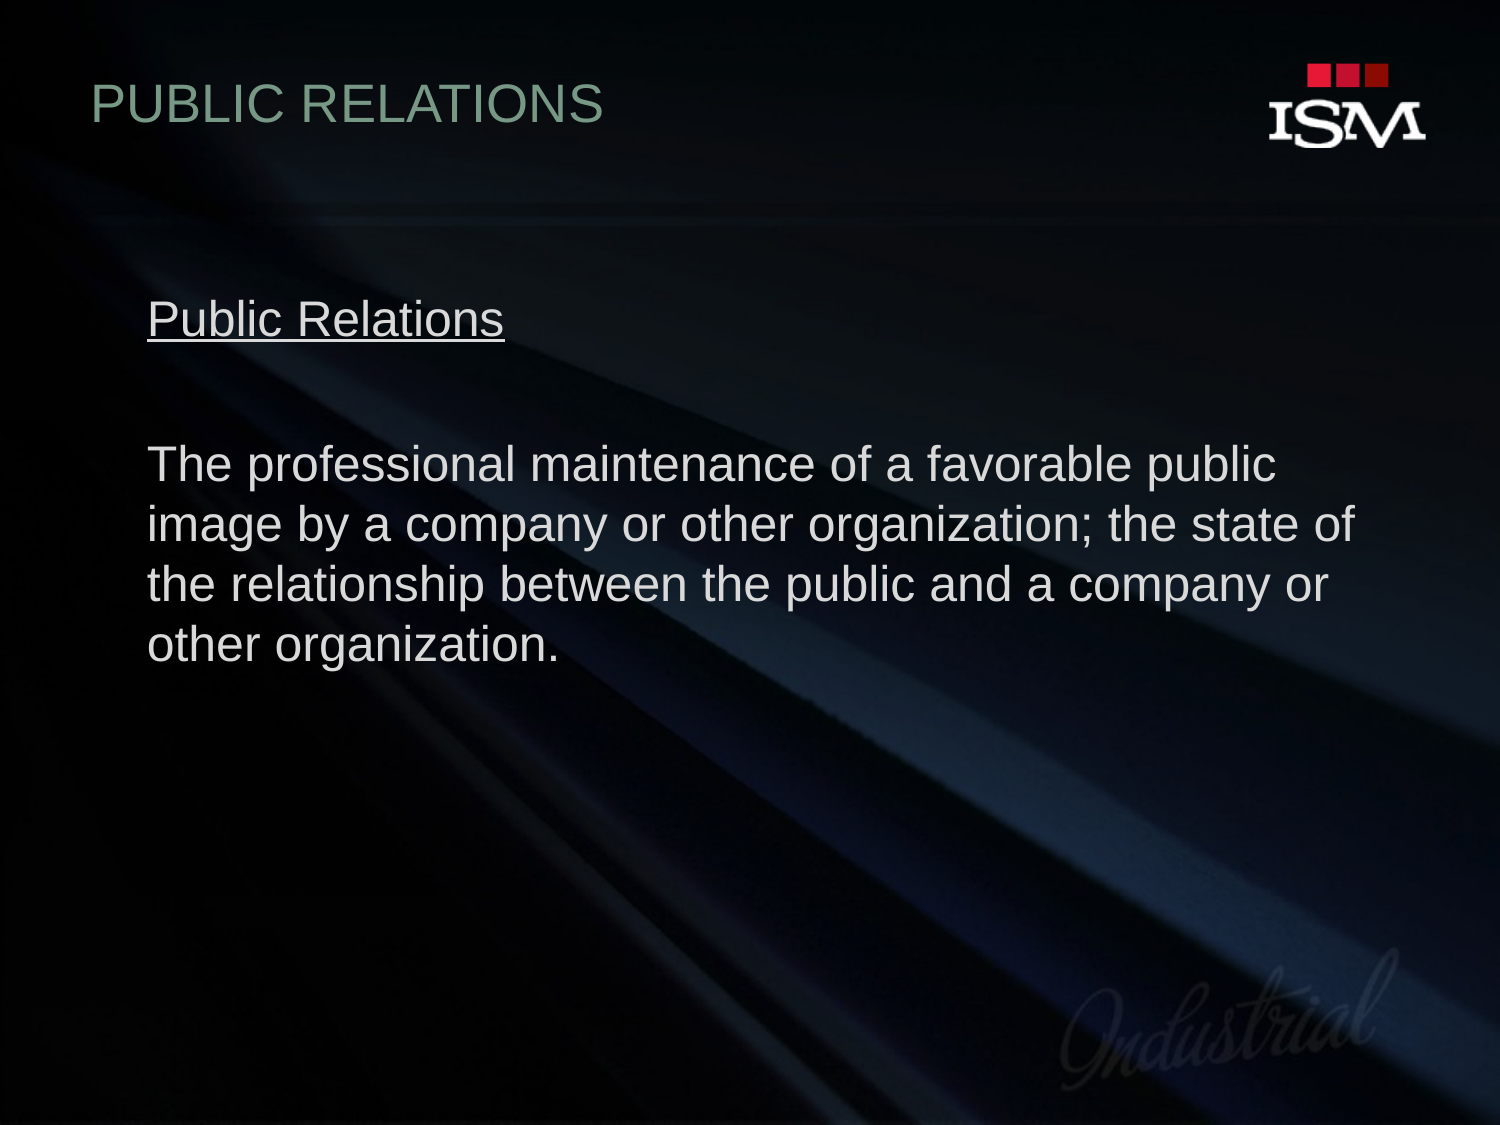

# Public relations

Public Relations

The professional maintenance of a favorable public image by a company or other organization; the state of the relationship between the public and a company or other organization.